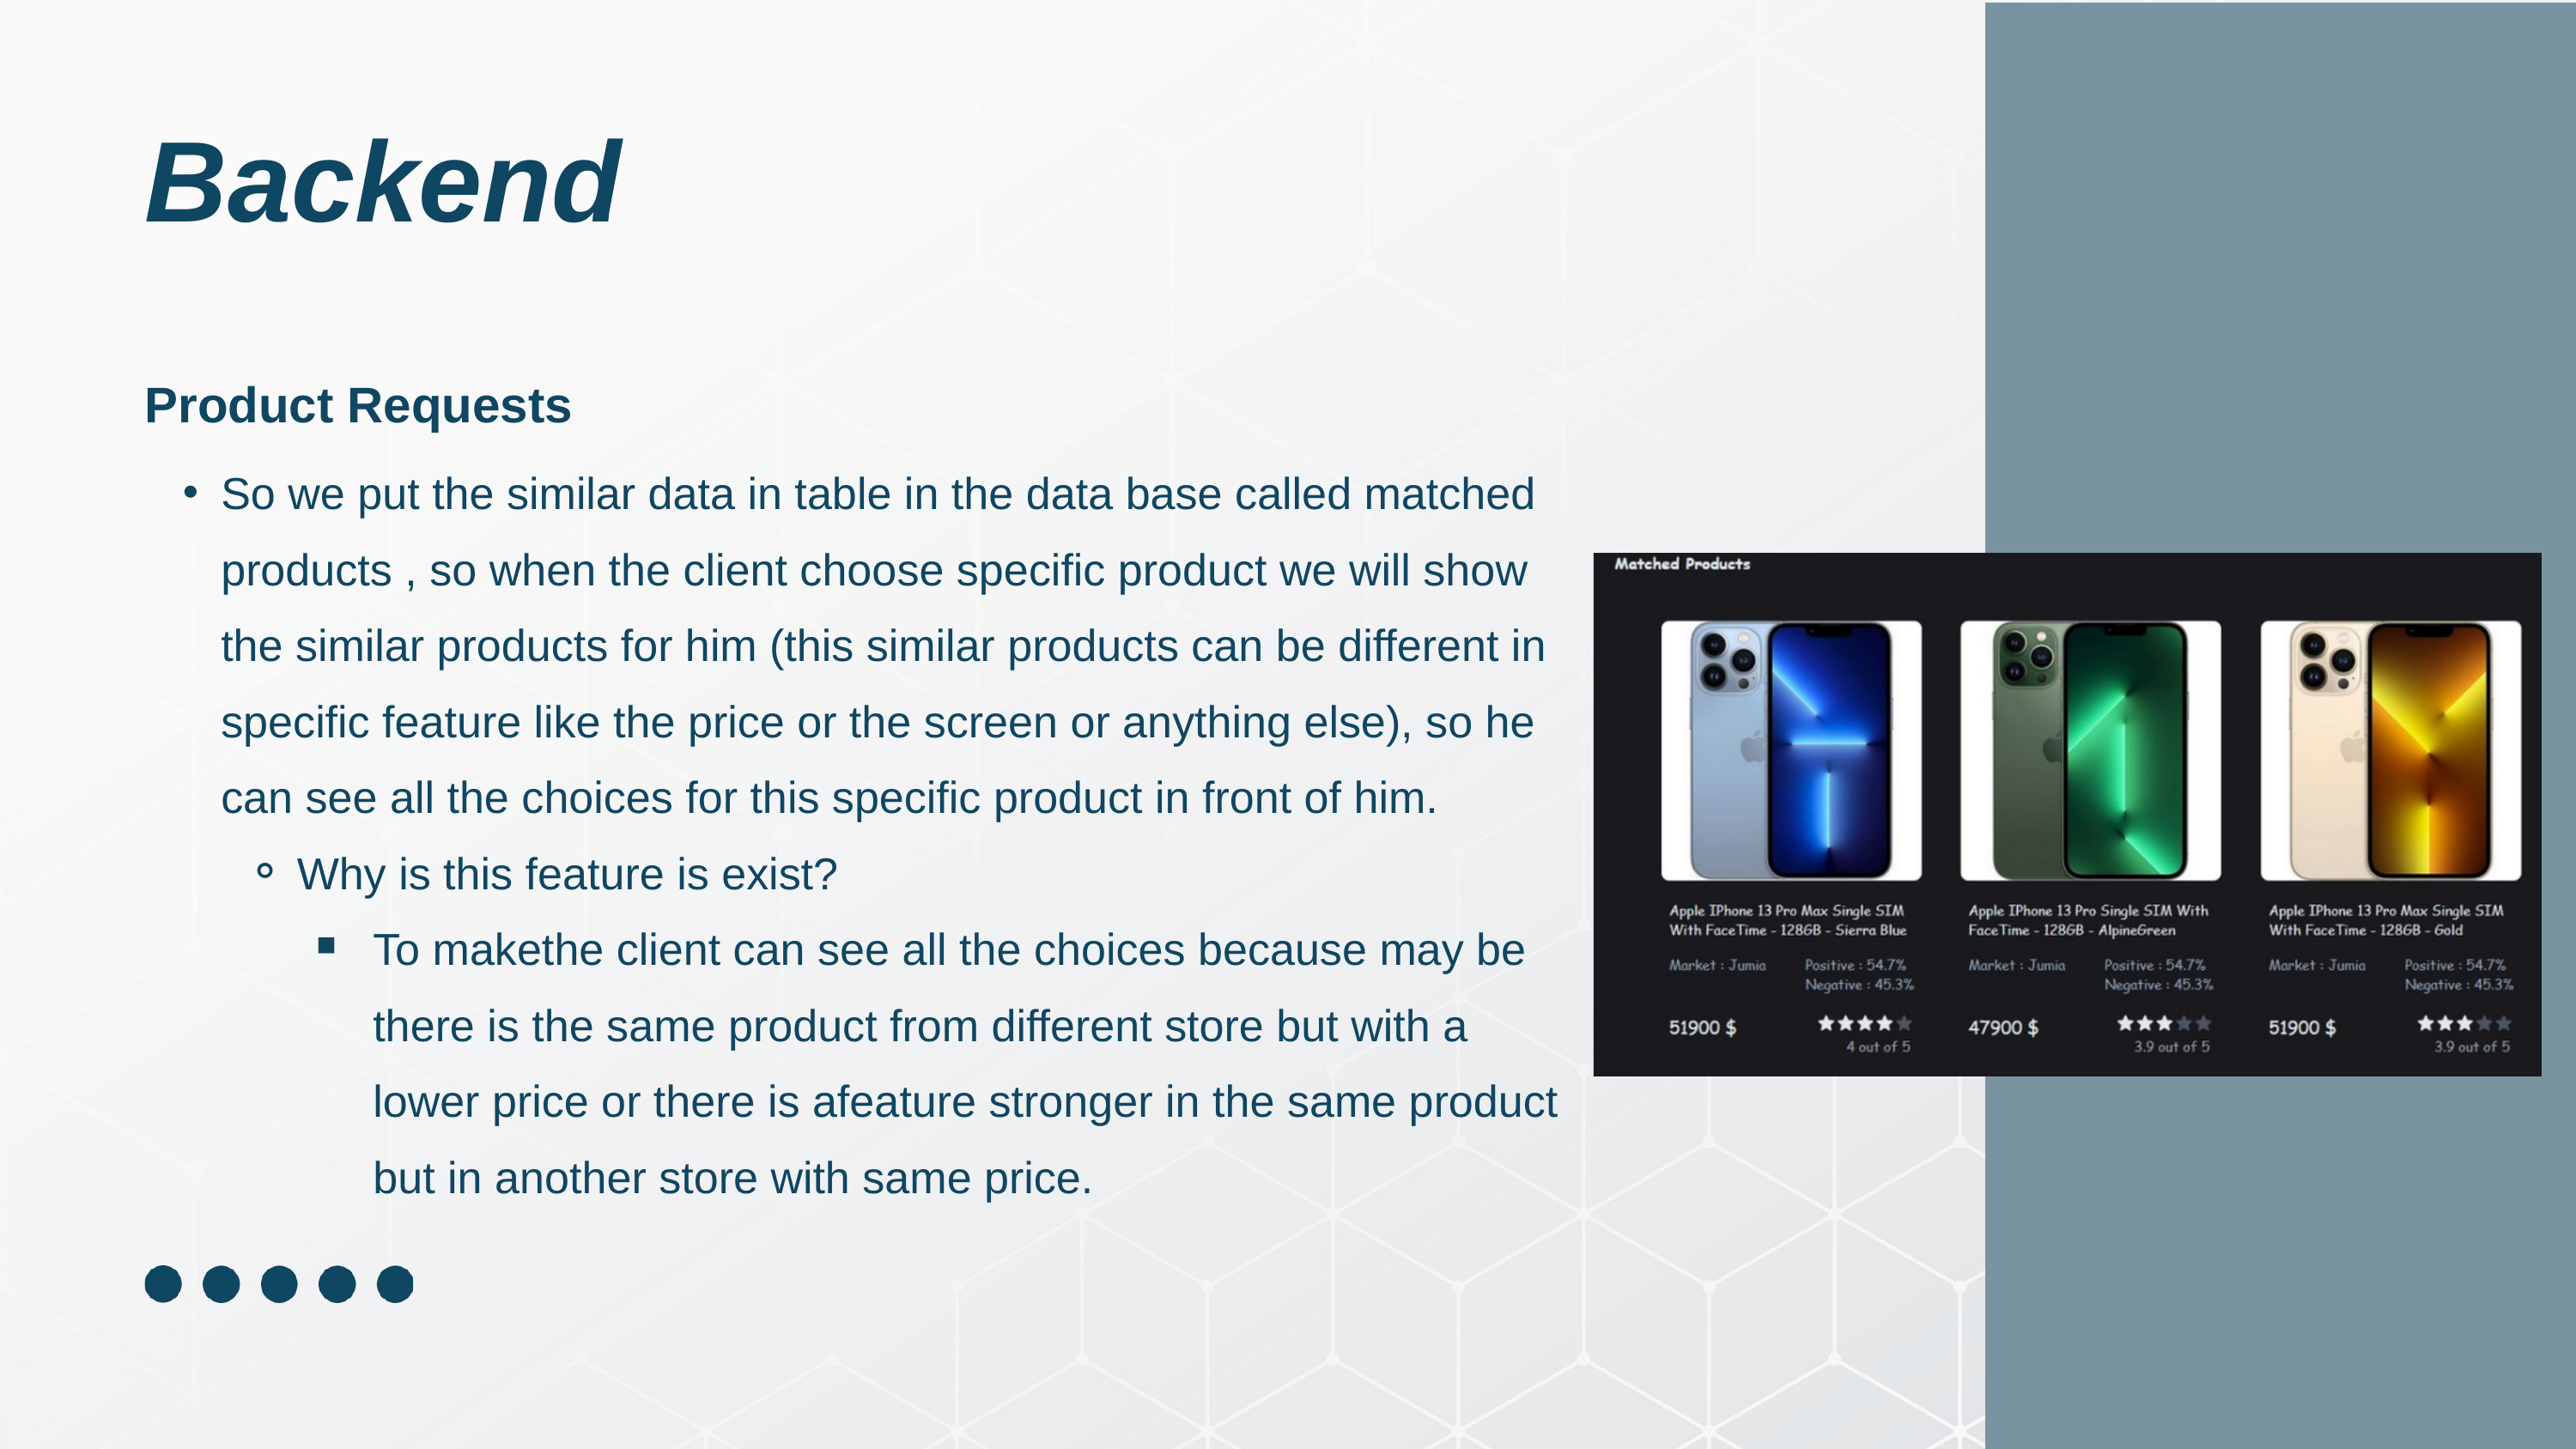

Backend
Product Requests
So we put the similar data in table in the data base called matched products , so when the client choose specific product we will show the similar products for him (this similar products can be different in specific feature like the price or the screen or anything else), so he can see all the choices for this specific product in front of him.
Why is this feature is exist?
To makethe client can see all the choices because may be there is the same product from different store but with a lower price or there is afeature stronger in the same product but in another store with same price.